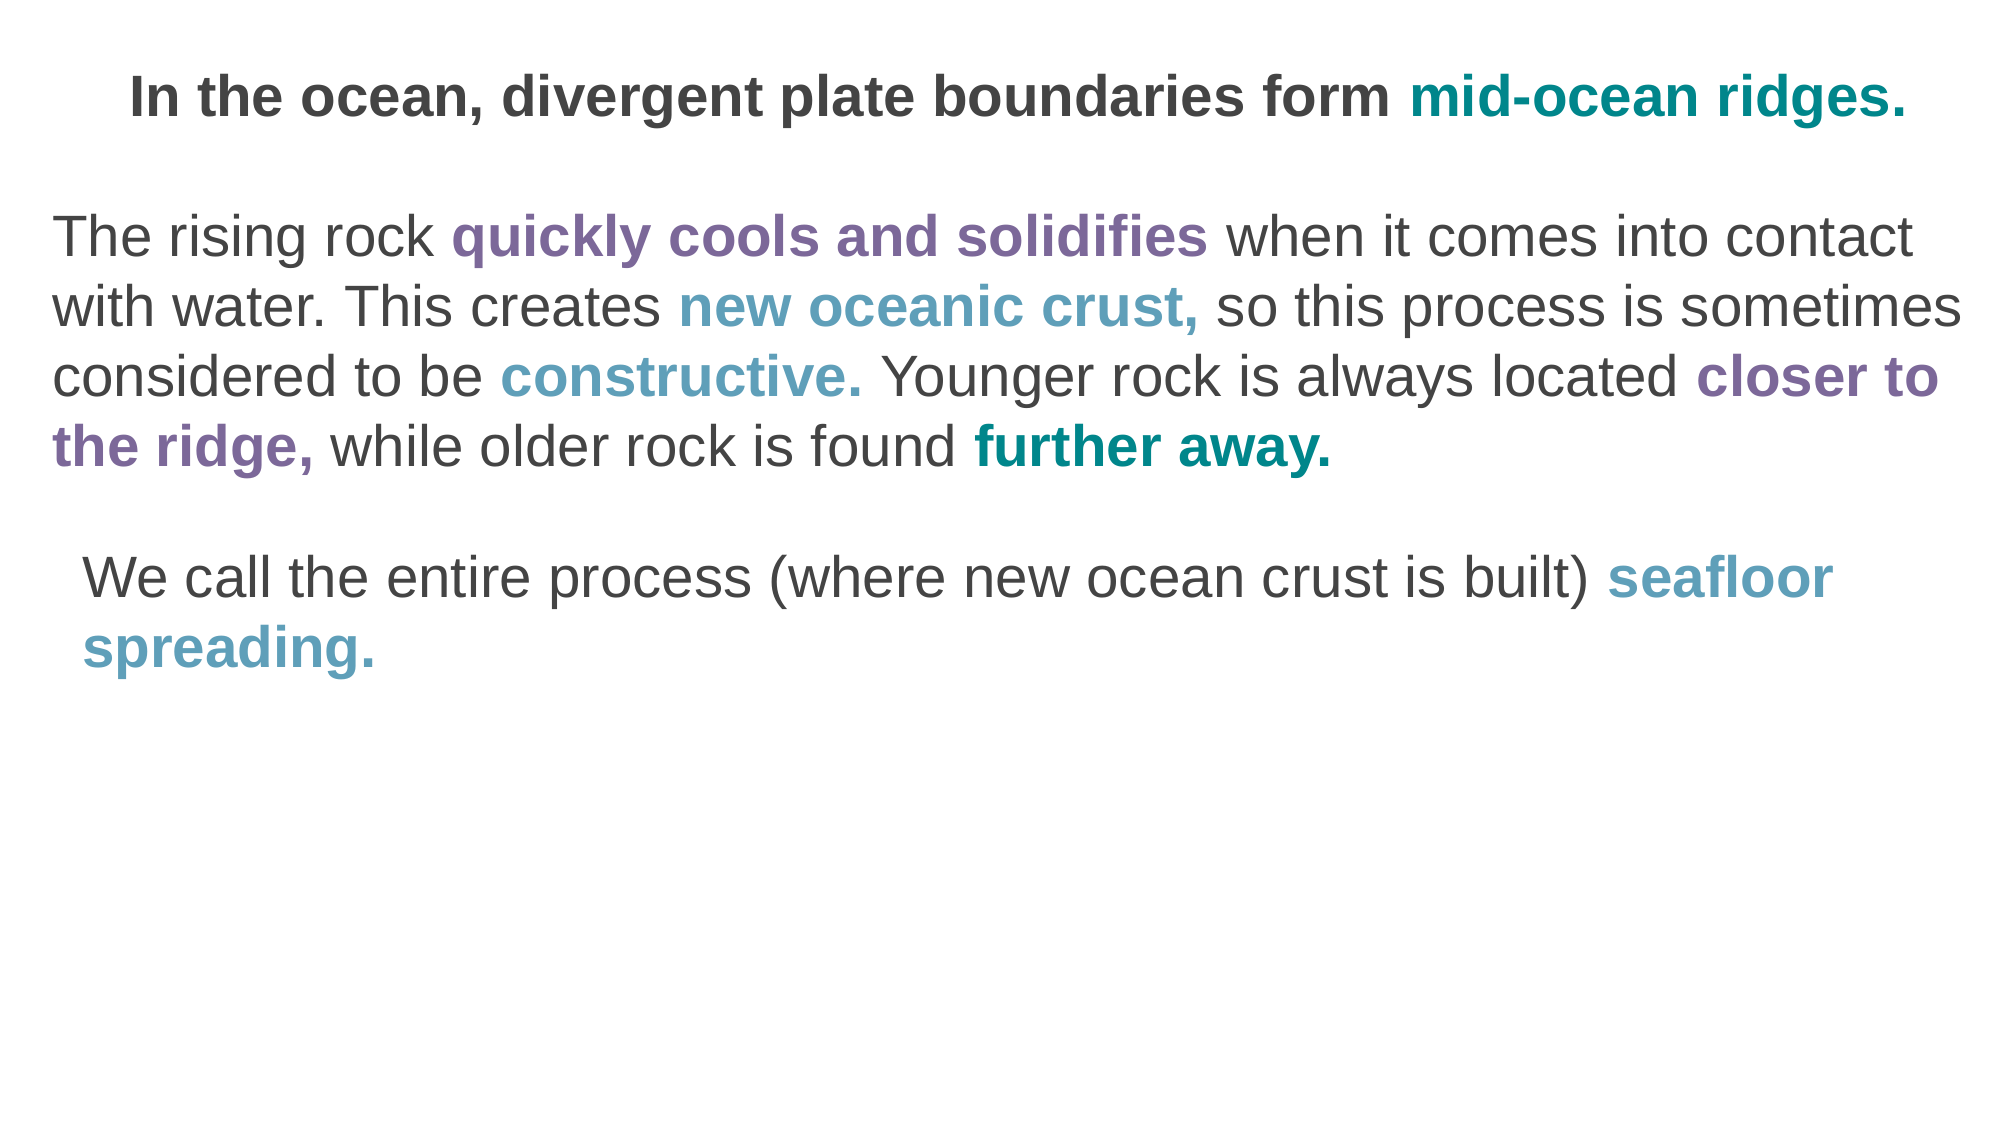

In the ocean, divergent plate boundaries form mid-ocean ridges.
The rising rock quickly cools and solidifies when it comes into contact with water. This creates new oceanic crust, so this process is sometimes considered to be constructive. Younger rock is always located closer to the ridge, while older rock is found further away.
We call the entire process (where new ocean crust is built) seafloor spreading.